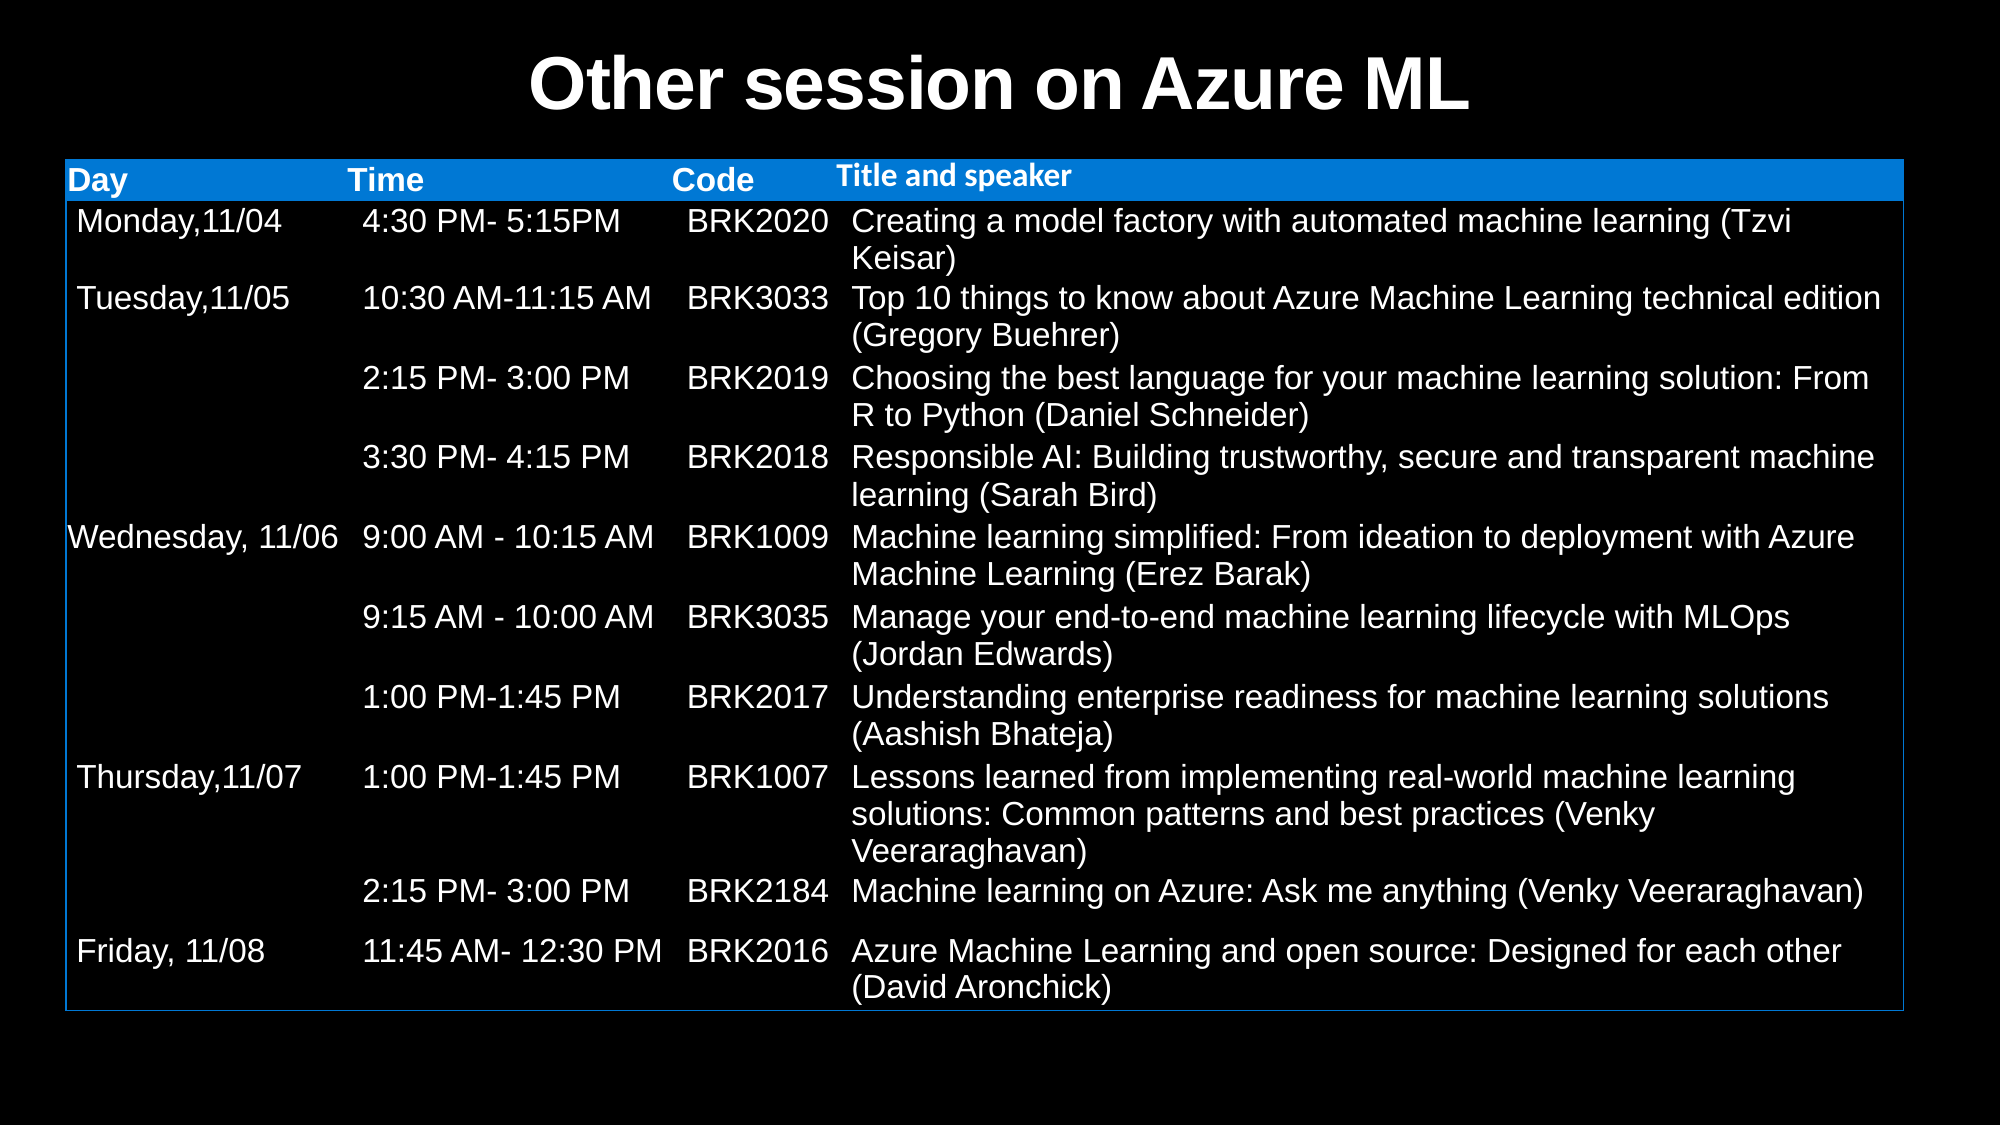

# Other session on Azure ML
| Day | Time | Code | Title and speaker |
| --- | --- | --- | --- |
| Monday,11/04 | 4:30 PM- 5:15PM | BRK2020 | Creating a model factory with automated machine learning (Tzvi Keisar) |
| Tuesday,11/05 | 10:30 AM-11:15 AM | BRK3033 | Top 10 things to know about Azure Machine Learning technical edition (Gregory Buehrer) |
|  | 2:15 PM- 3:00 PM | BRK2019 | Choosing the best language for your machine learning solution: From R to Python (Daniel Schneider) |
|  | 3:30 PM- 4:15 PM | BRK2018 | Responsible AI: Building trustworthy, secure and transparent machine learning (Sarah Bird) |
| Wednesday, 11/06 | 9:00 AM - 10:15 AM | BRK1009 | Machine learning simplified: From ideation to deployment with Azure Machine Learning (Erez Barak) |
|  | 9:15 AM - 10:00 AM | BRK3035 | Manage your end-to-end machine learning lifecycle with MLOps (Jordan Edwards) |
|  | 1:00 PM-1:45 PM | BRK2017 | Understanding enterprise readiness for machine learning solutions (Aashish Bhateja) |
| Thursday,11/07 | 1:00 PM-1:45 PM | BRK1007 | Lessons learned from implementing real-world machine learning solutions: Common patterns and best practices (Venky Veeraraghavan) |
|  | 2:15 PM- 3:00 PM | BRK2184 | Machine learning on Azure: Ask me anything (Venky Veeraraghavan) |
| Friday, 11/08 | 11:45 AM- 12:30 PM | BRK2016 | Azure Machine Learning and open source: Designed for each other (David Aronchick) |